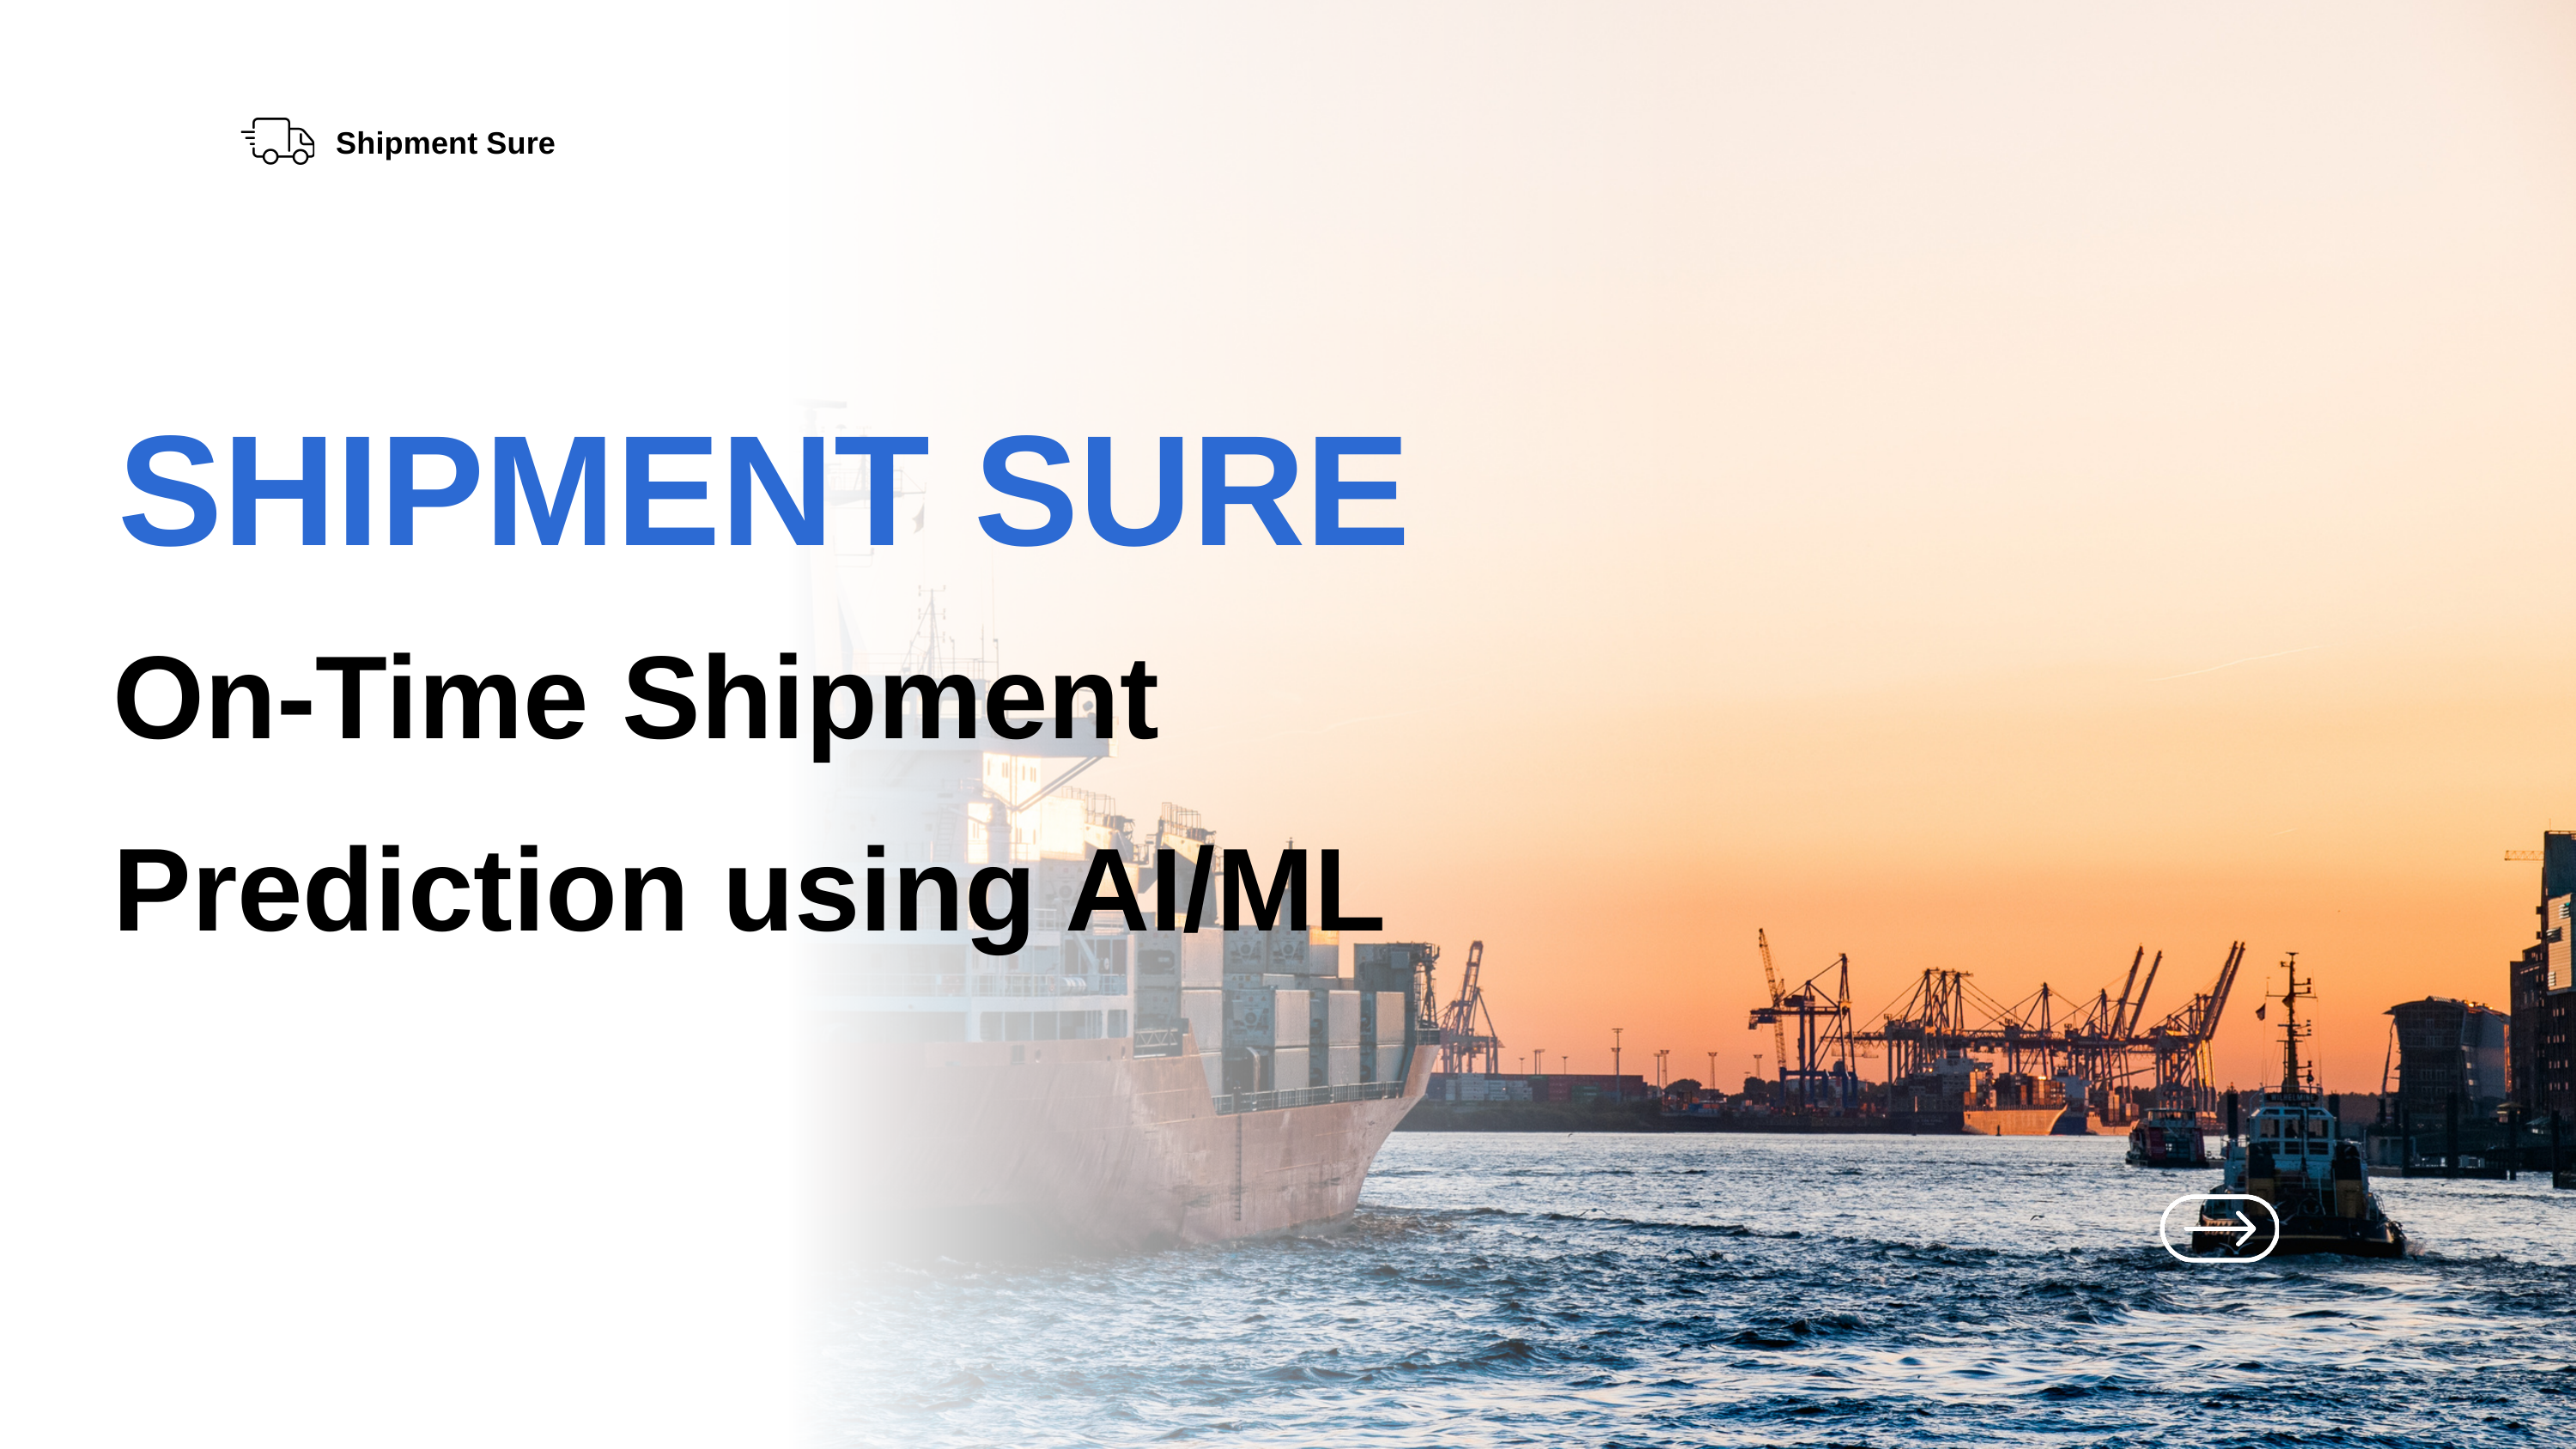

Shipment Sure

SHIPMENT SURE
On-Time Shipment Prediction using AI/ML